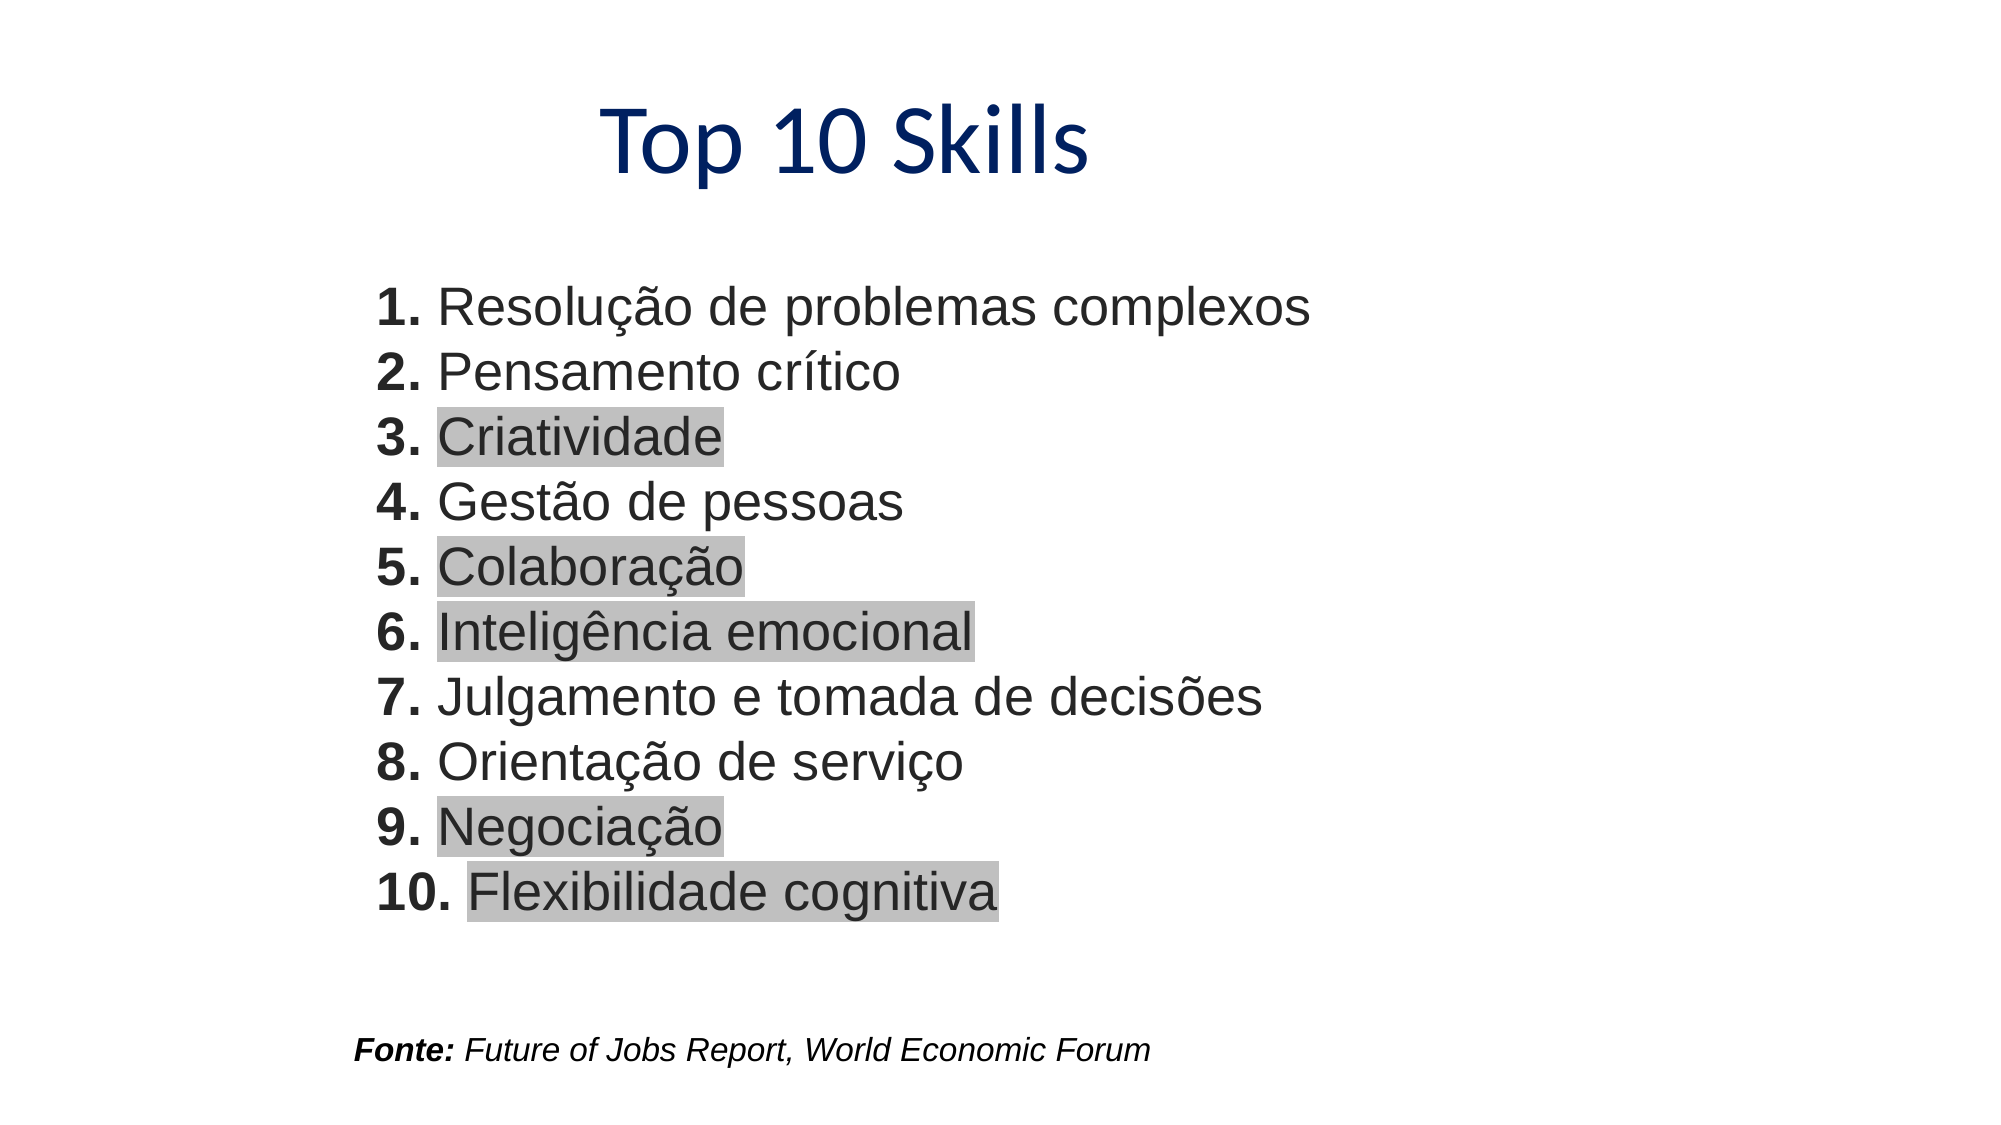

# Top 10 Skills
1. Resolução de problemas complexos
2. Pensamento crítico
3. Criatividade
4. Gestão de pessoas
5. Colaboração
6. Inteligência emocional
7. Julgamento e tomada de decisões
8. Orientação de serviço
9. Negociação
10. Flexibilidade cognitiva
Fonte: Future of Jobs Report, World Economic Forum